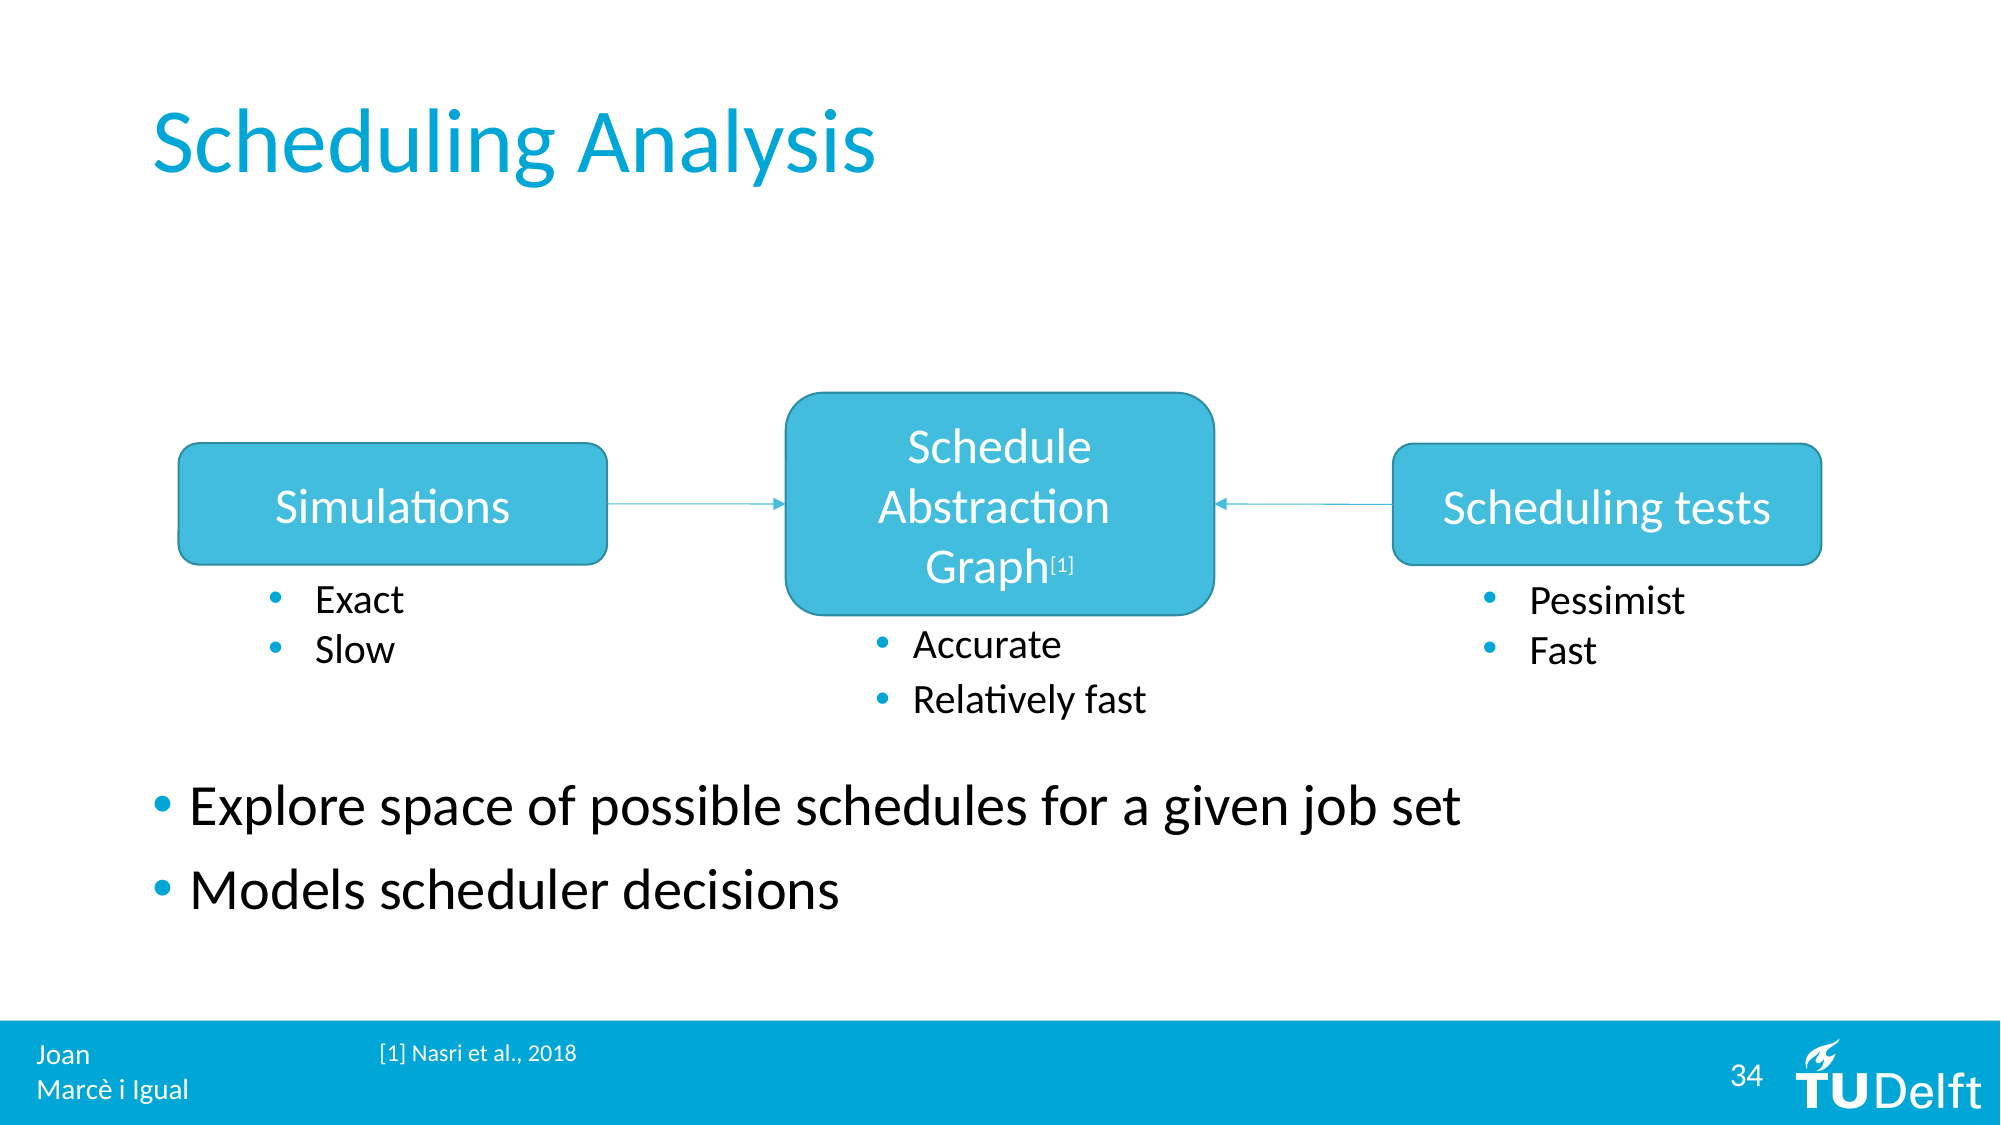

# Scheduling Analysis
Schedule Abstraction
Graph[1]
Simulations
Exact
Slow
Scheduling tests
Pessimist
Fast
Accurate
Relatively fast
Explore space of possible schedules for a given job set
Models scheduler decisions
[1] Nasri et al., 2018
34